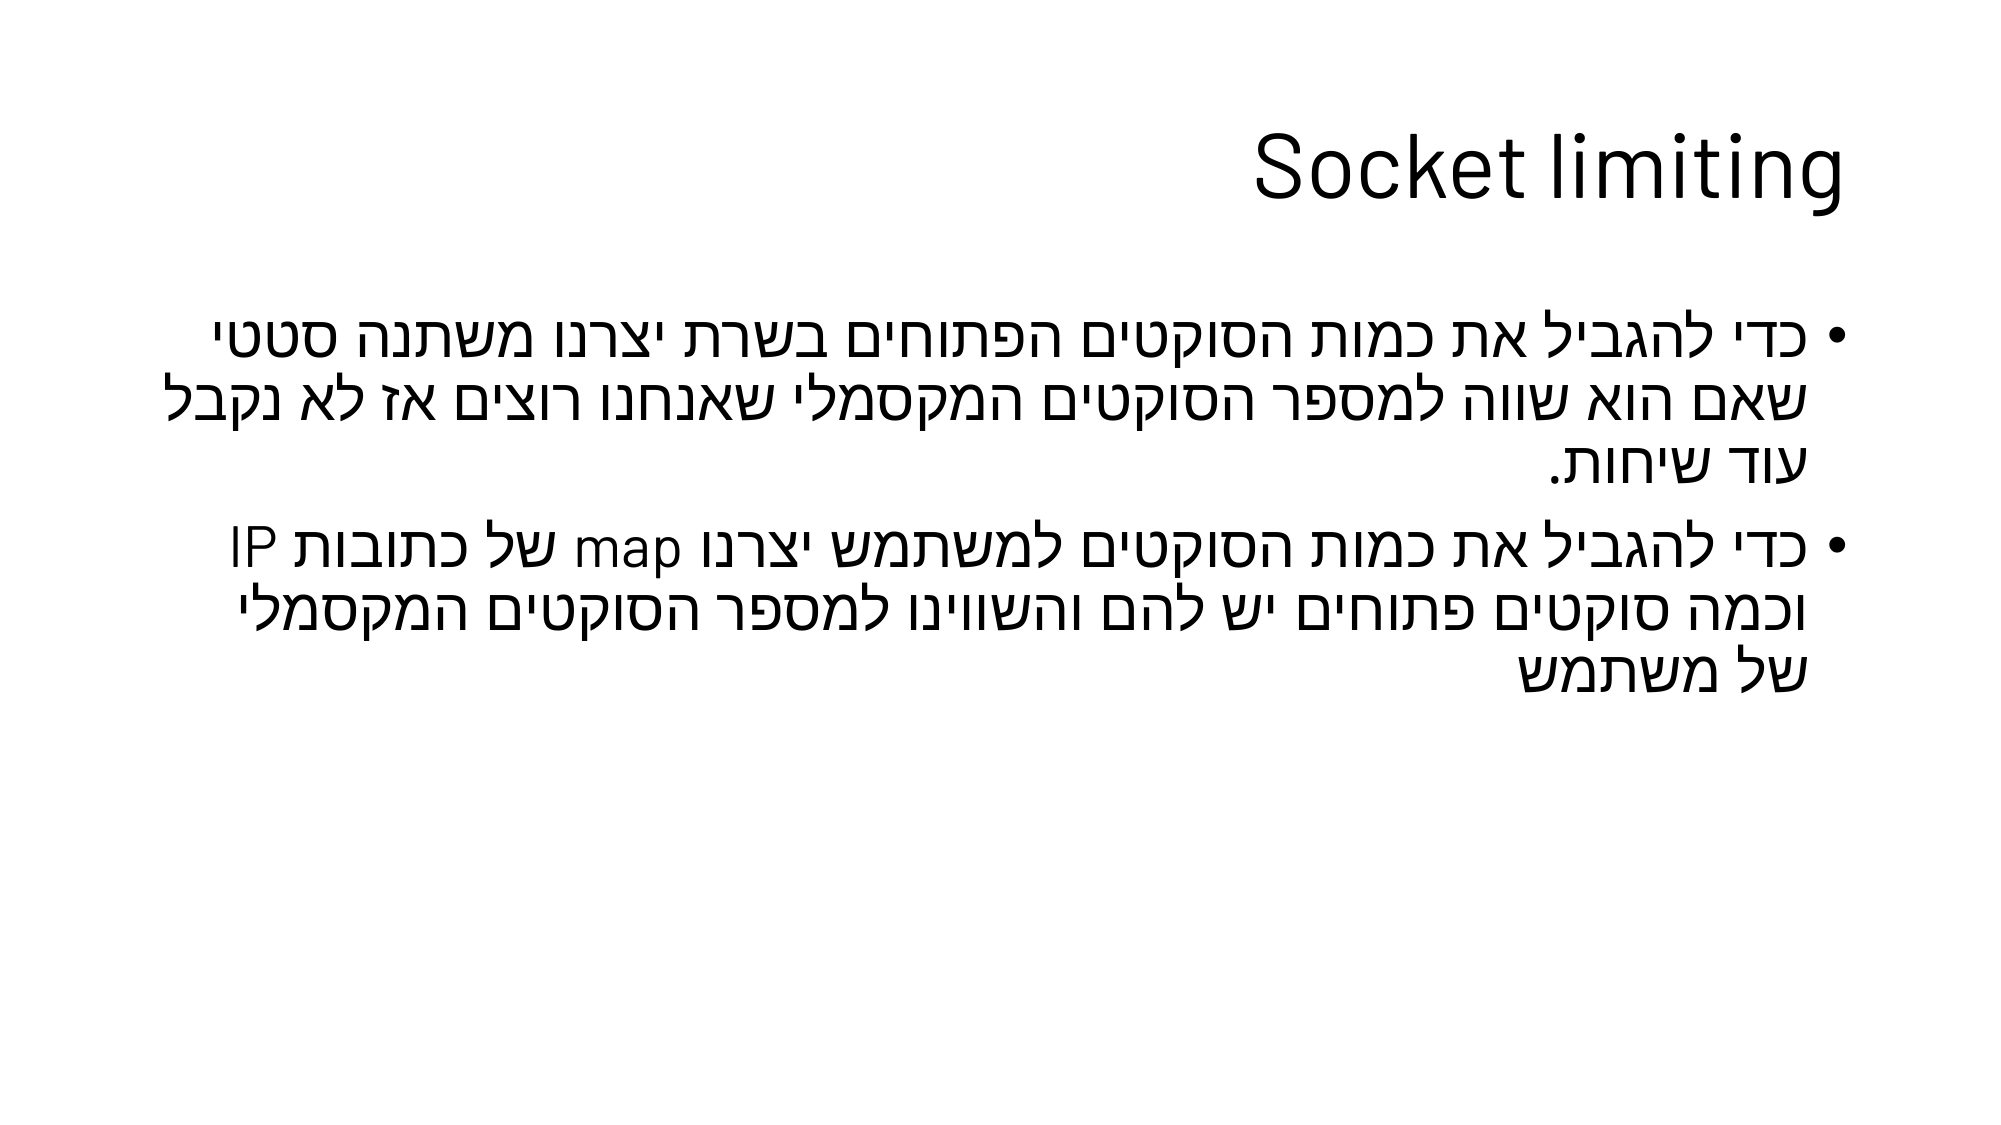

# Socket limiting
כדי להגביל את כמות הסוקטים הפתוחים בשרת יצרנו משתנה סטטי שאם הוא שווה למספר הסוקטים המקסמלי שאנחנו רוצים אז לא נקבל עוד שיחות.
כדי להגביל את כמות הסוקטים למשתמש יצרנו map של כתובות IP וכמה סוקטים פתוחים יש להם והשווינו למספר הסוקטים המקסמלי של משתמש